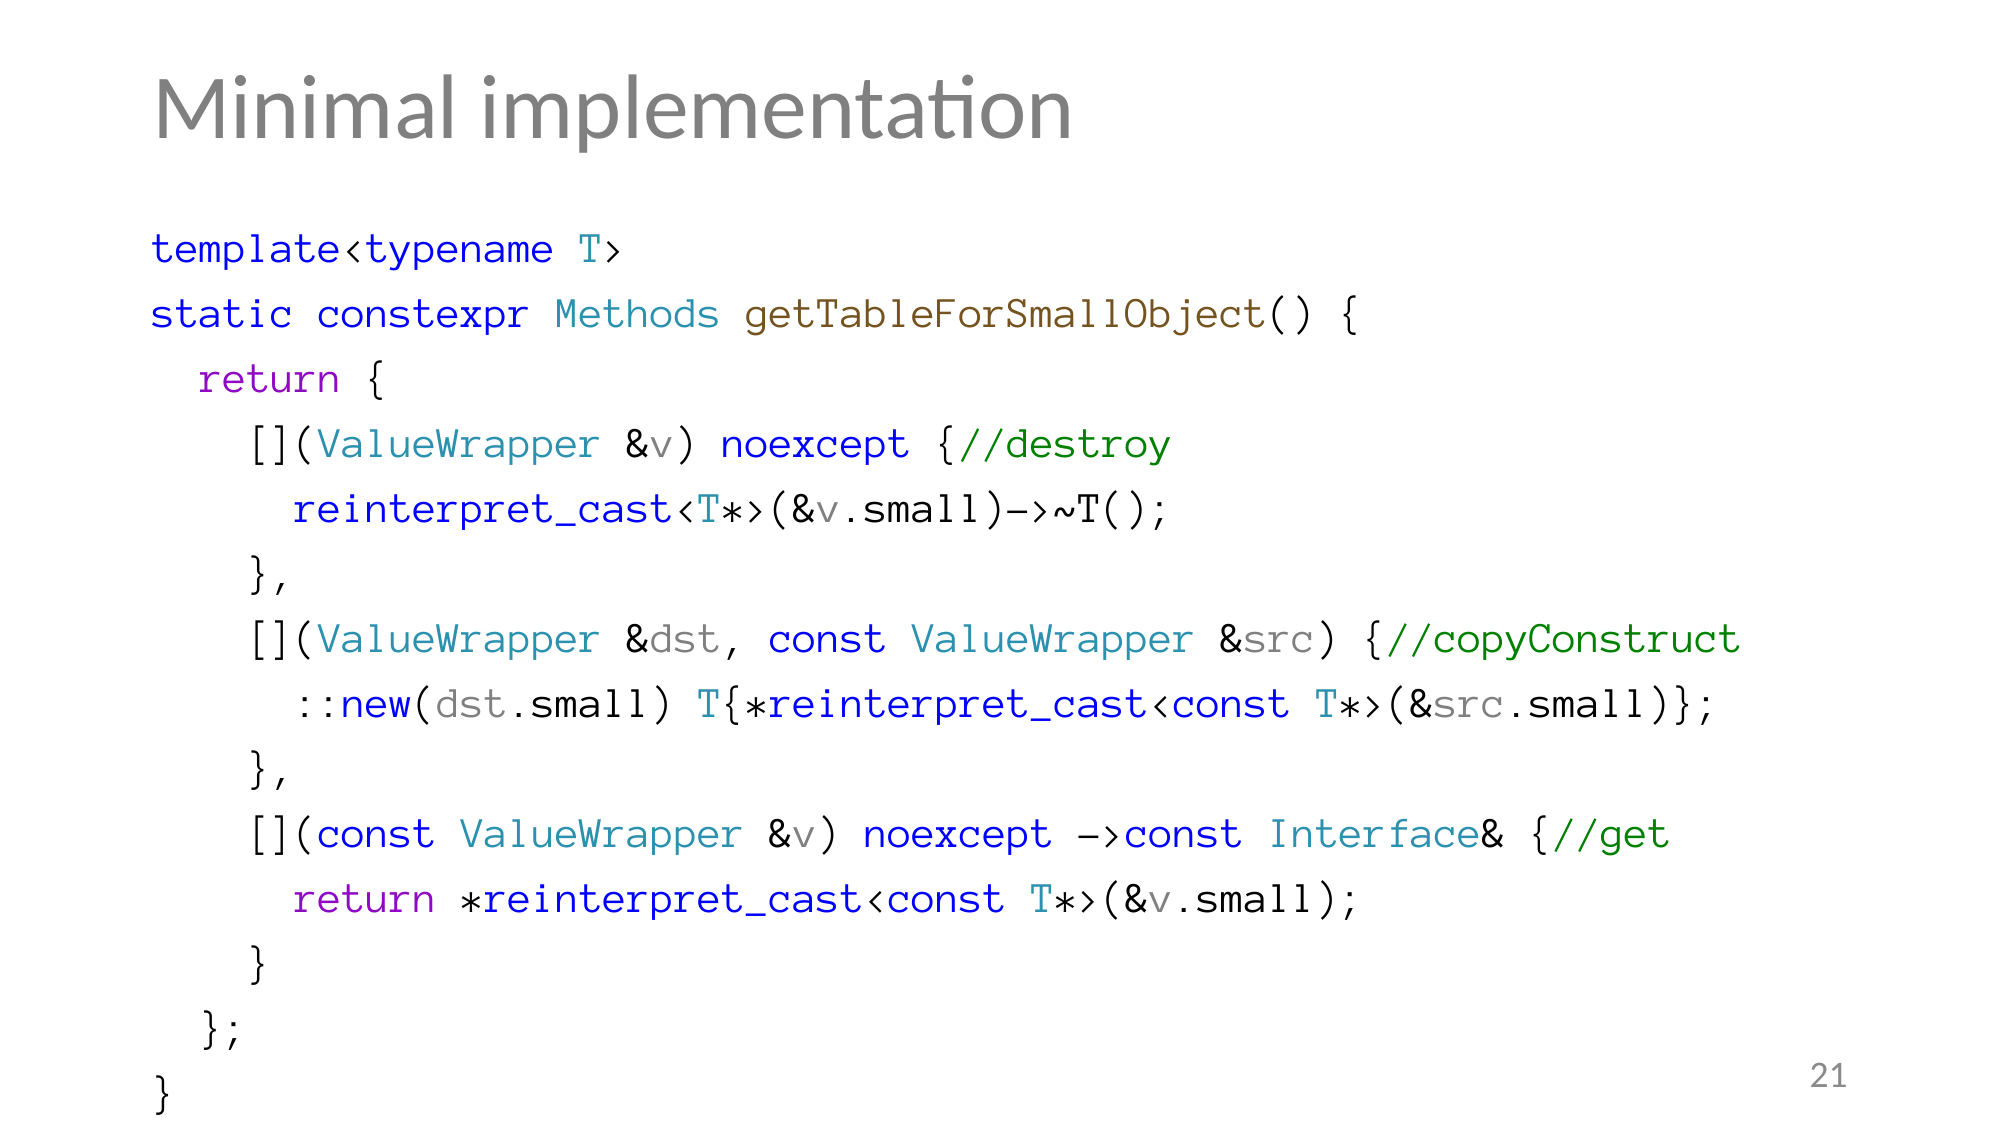

# Minimal implementation
template<typename T>
static constexpr Methods getTableForSmallObject() {
  return {
    [](ValueWrapper &v) noexcept {//destroy
      reinterpret_cast<T*>(&v.small)->~T();
    },
    [](ValueWrapper &dst, const ValueWrapper &src) {//copyConstruct
      ::new(dst.small) T{*reinterpret_cast<const T*>(&src.small)};
    },
    [](const ValueWrapper &v) noexcept ->const Interface& {//get
      return *reinterpret_cast<const T*>(&v.small);
    }
  };
}
21